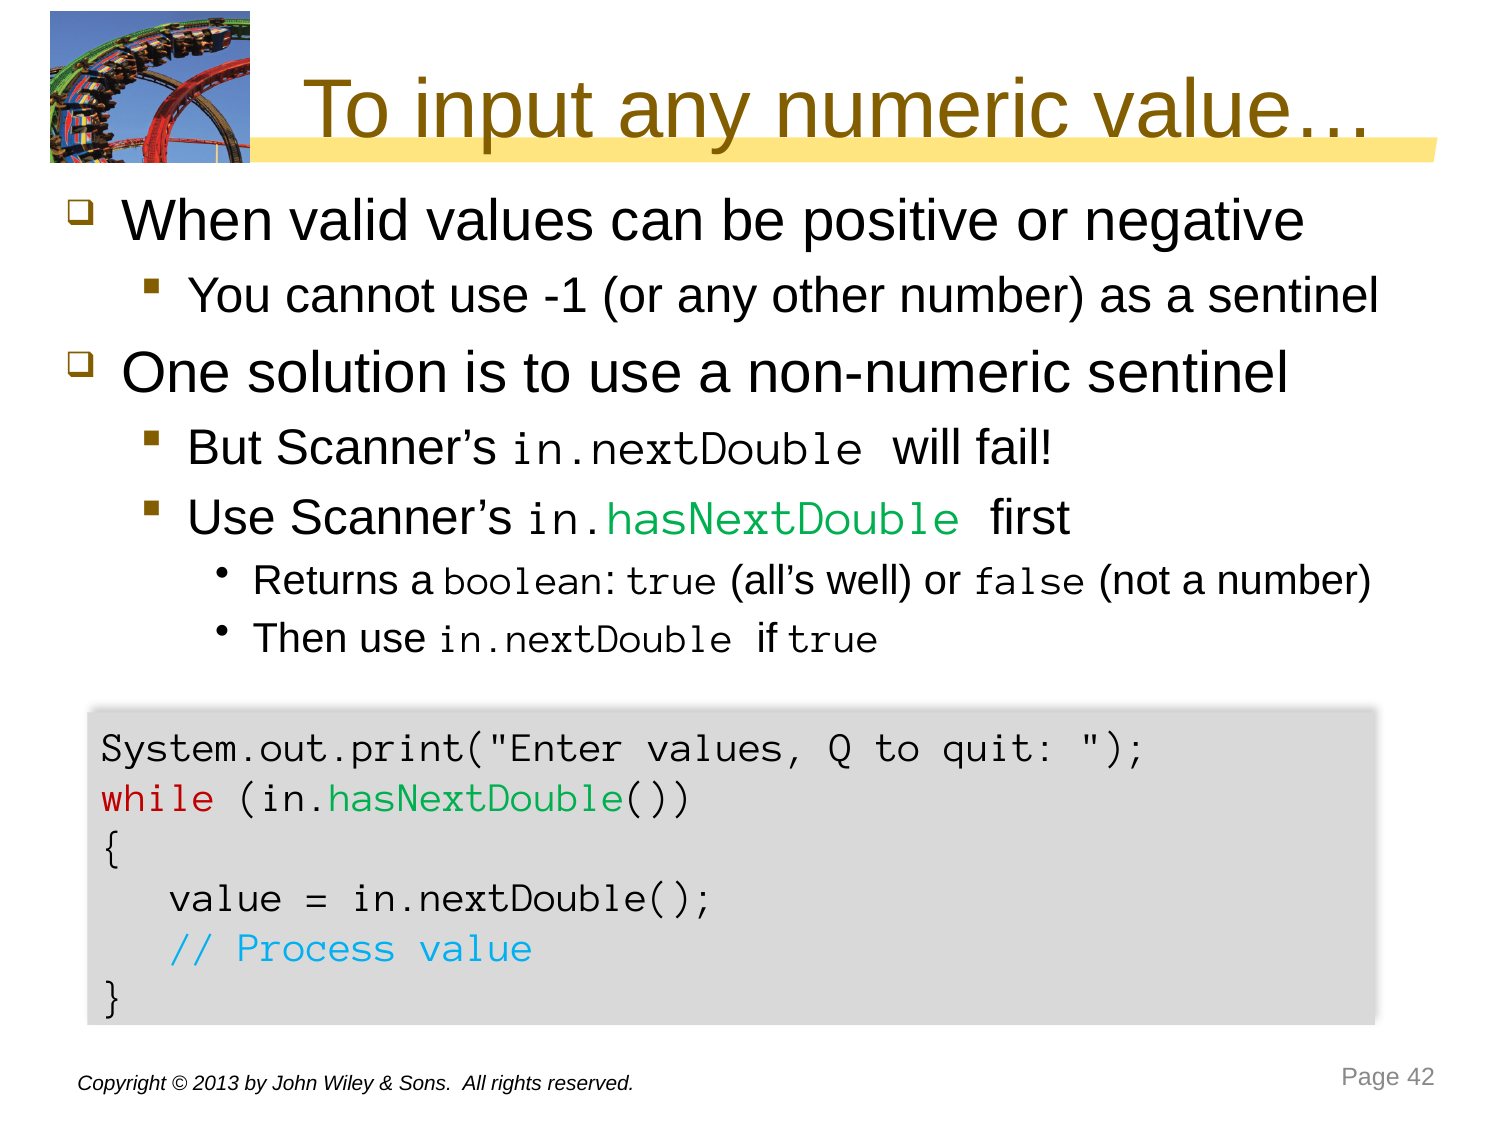

# To input any numeric value…
When valid values can be positive or negative
You cannot use -1 (or any other number) as a sentinel
One solution is to use a non-numeric sentinel
But Scanner’s in.nextDouble will fail!
Use Scanner’s in.hasNextDouble first
Returns a boolean: true (all’s well) or false (not a number)
Then use in.nextDouble if true

System.out.print("Enter values, Q to quit: ");
while (in.hasNextDouble())
{
   value = in.nextDouble();
   // Process value
}

Copyright © 2013 by John Wiley & Sons.  All rights reserved.
Page 42